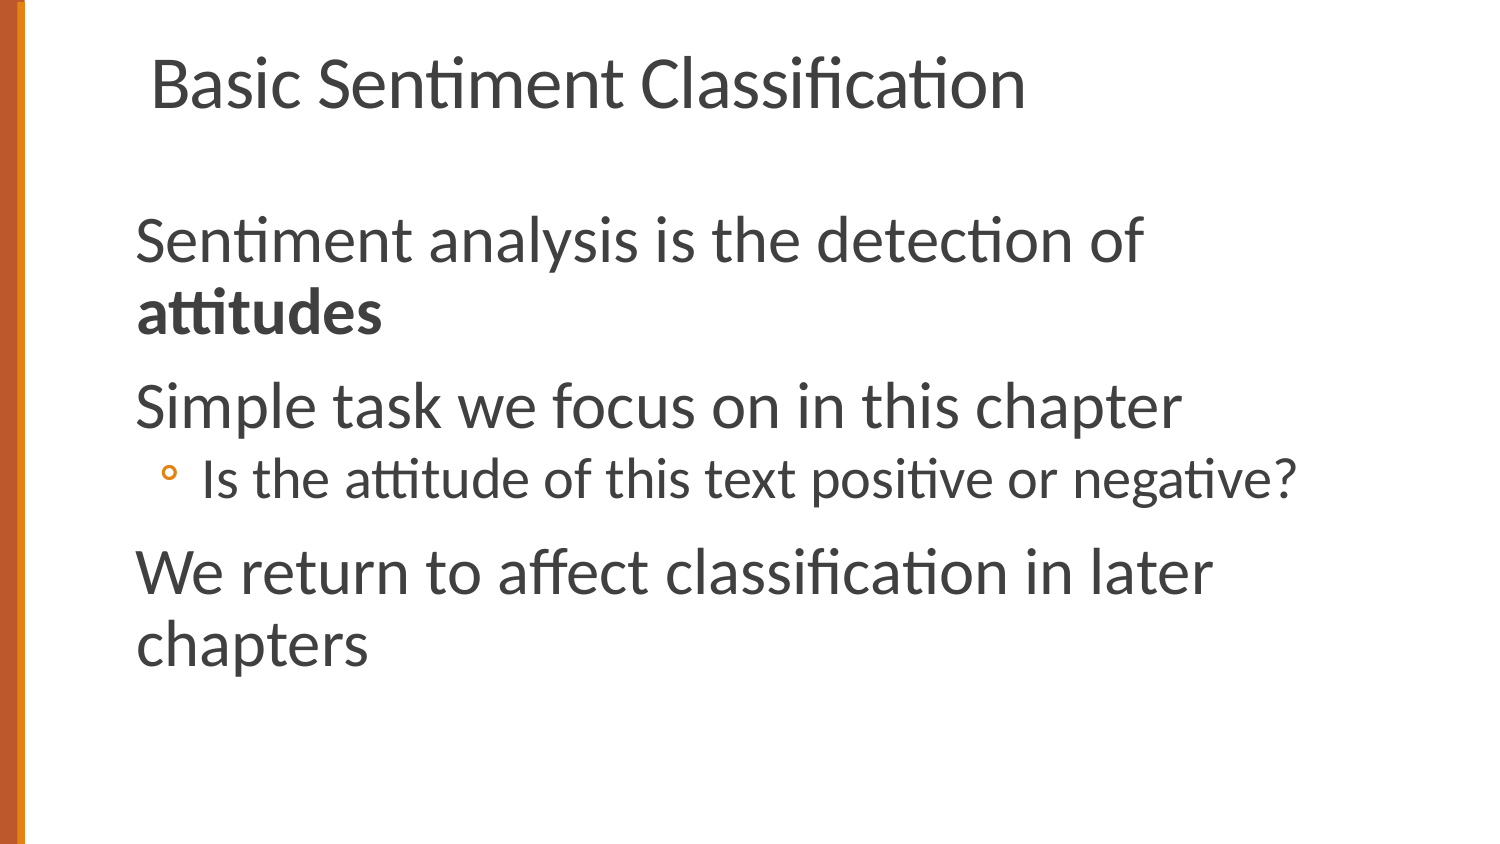

# Basic Sentiment Classification
Sentiment analysis is the detection of attitudes
Simple task we focus on in this chapter
Is the attitude of this text positive or negative?
We return to affect classification in later chapters